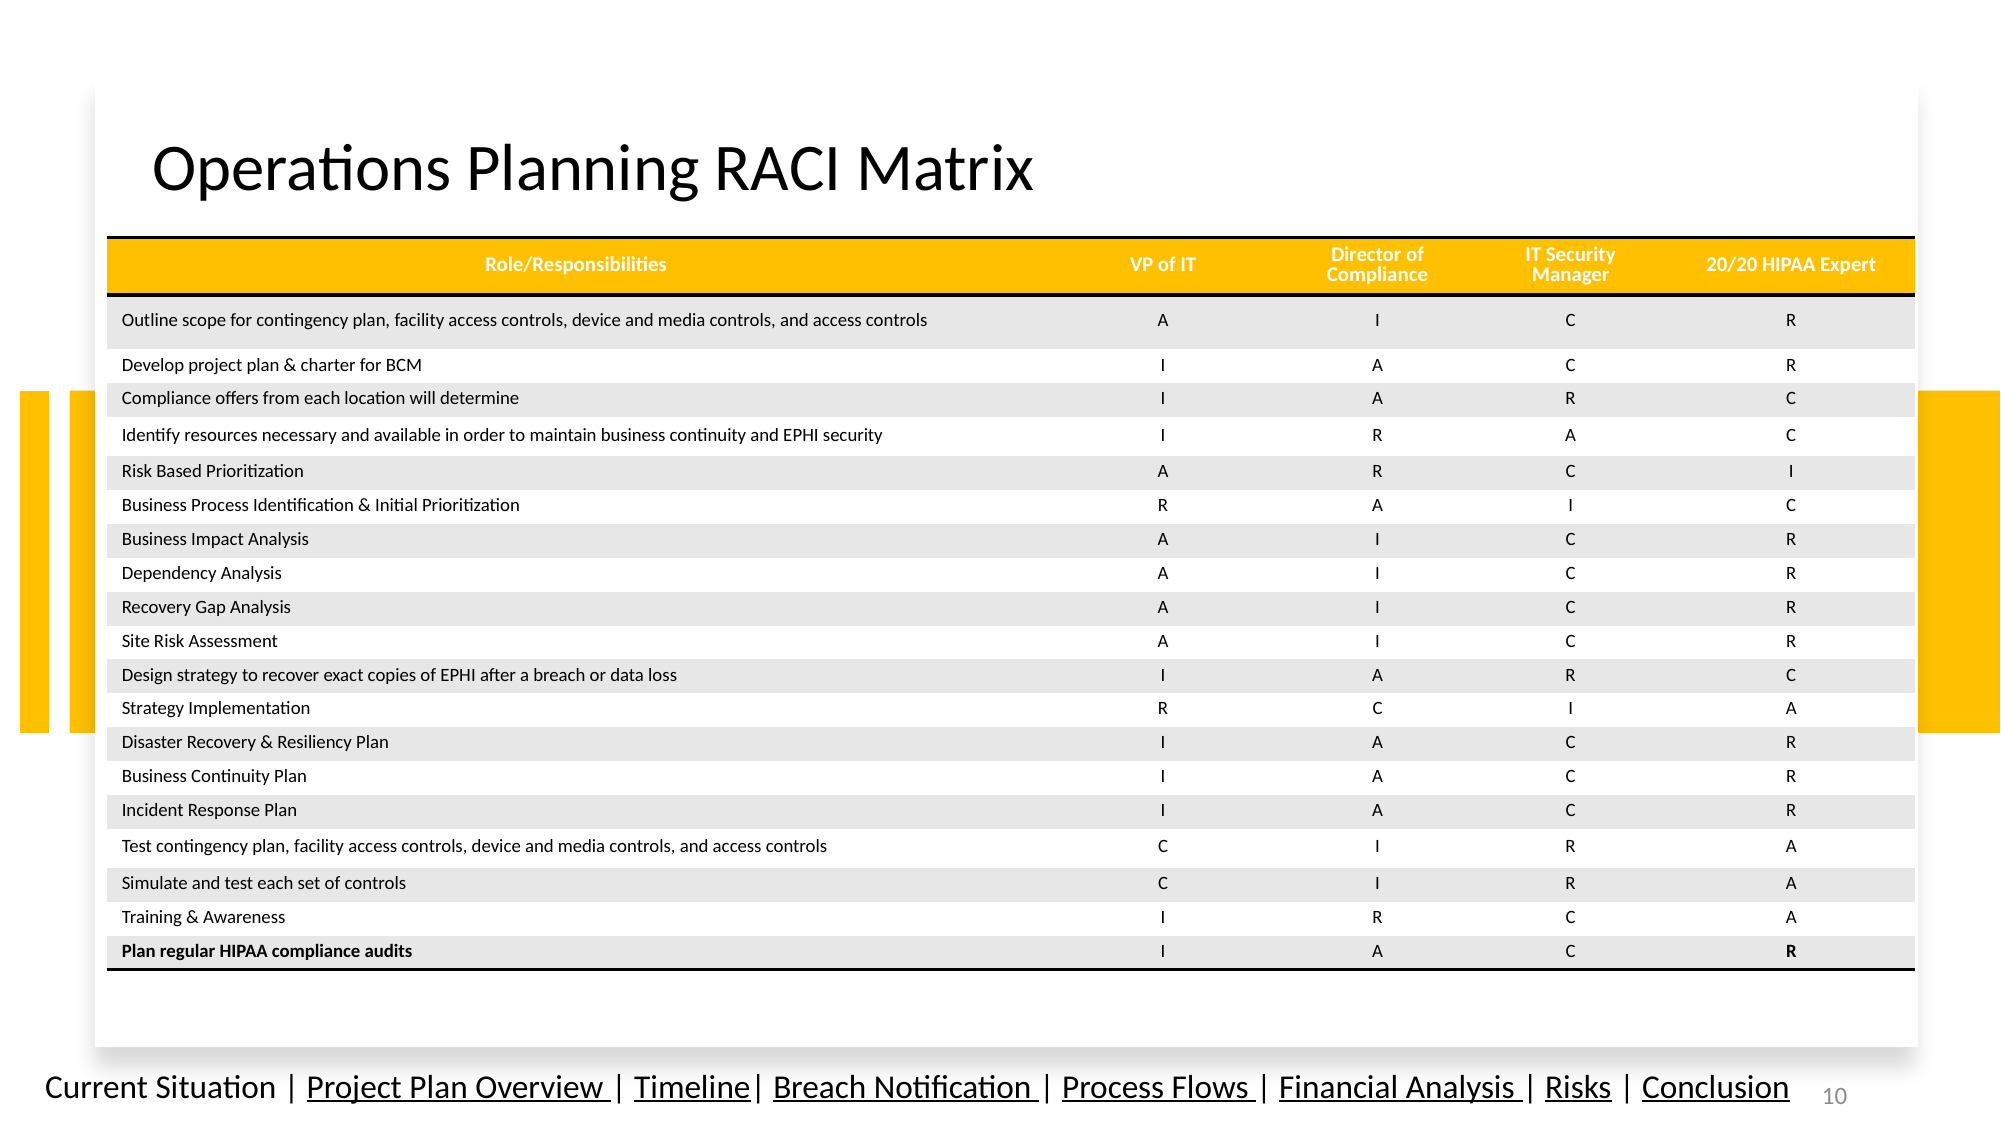

# Operations Planning RACI Matrix

| Role/Responsibilities | VP of IT | Director of Compliance | IT Security Manager | 20/20 HIPAA Expert |
| --- | --- | --- | --- | --- |
| Outline scope for contingency plan, facility access controls, device and media controls, and access controls | A | I | C | R |
| Develop project plan & charter for BCM | I | A | C | R |
| Compliance offers from each location will determine | I | A | R | C |
| Identify resources necessary and available in order to maintain business continuity and EPHI security | I | R | A | C |
| Risk Based Prioritization | A | R | C | I |
| Business Process Identification & Initial Prioritization | R | A | I | C |
| Business Impact Analysis | A | I | C | R |
| Dependency Analysis | A | I | C | R |
| Recovery Gap Analysis | A | I | C | R |
| Site Risk Assessment | A | I | C | R |
| Design strategy to recover exact copies of EPHI after a breach or data loss | I | A | R | C |
| Strategy Implementation | R | C | I | A |
| Disaster Recovery & Resiliency Plan | I | A | C | R |
| Business Continuity Plan | I | A | C | R |
| Incident Response Plan | I | A | C | R |
| Test contingency plan, facility access controls, device and media controls, and access controls | C | I | R | A |
| Simulate and test each set of controls | C | I | R | A |
| Training & Awareness | I | R | C | A |
| Plan regular HIPAA compliance audits | I | A | C | R |

Current Situation | Project Plan Overview | Timeline| Breach Notification | Process Flows | Financial Analysis | Risks | Conclusion
10